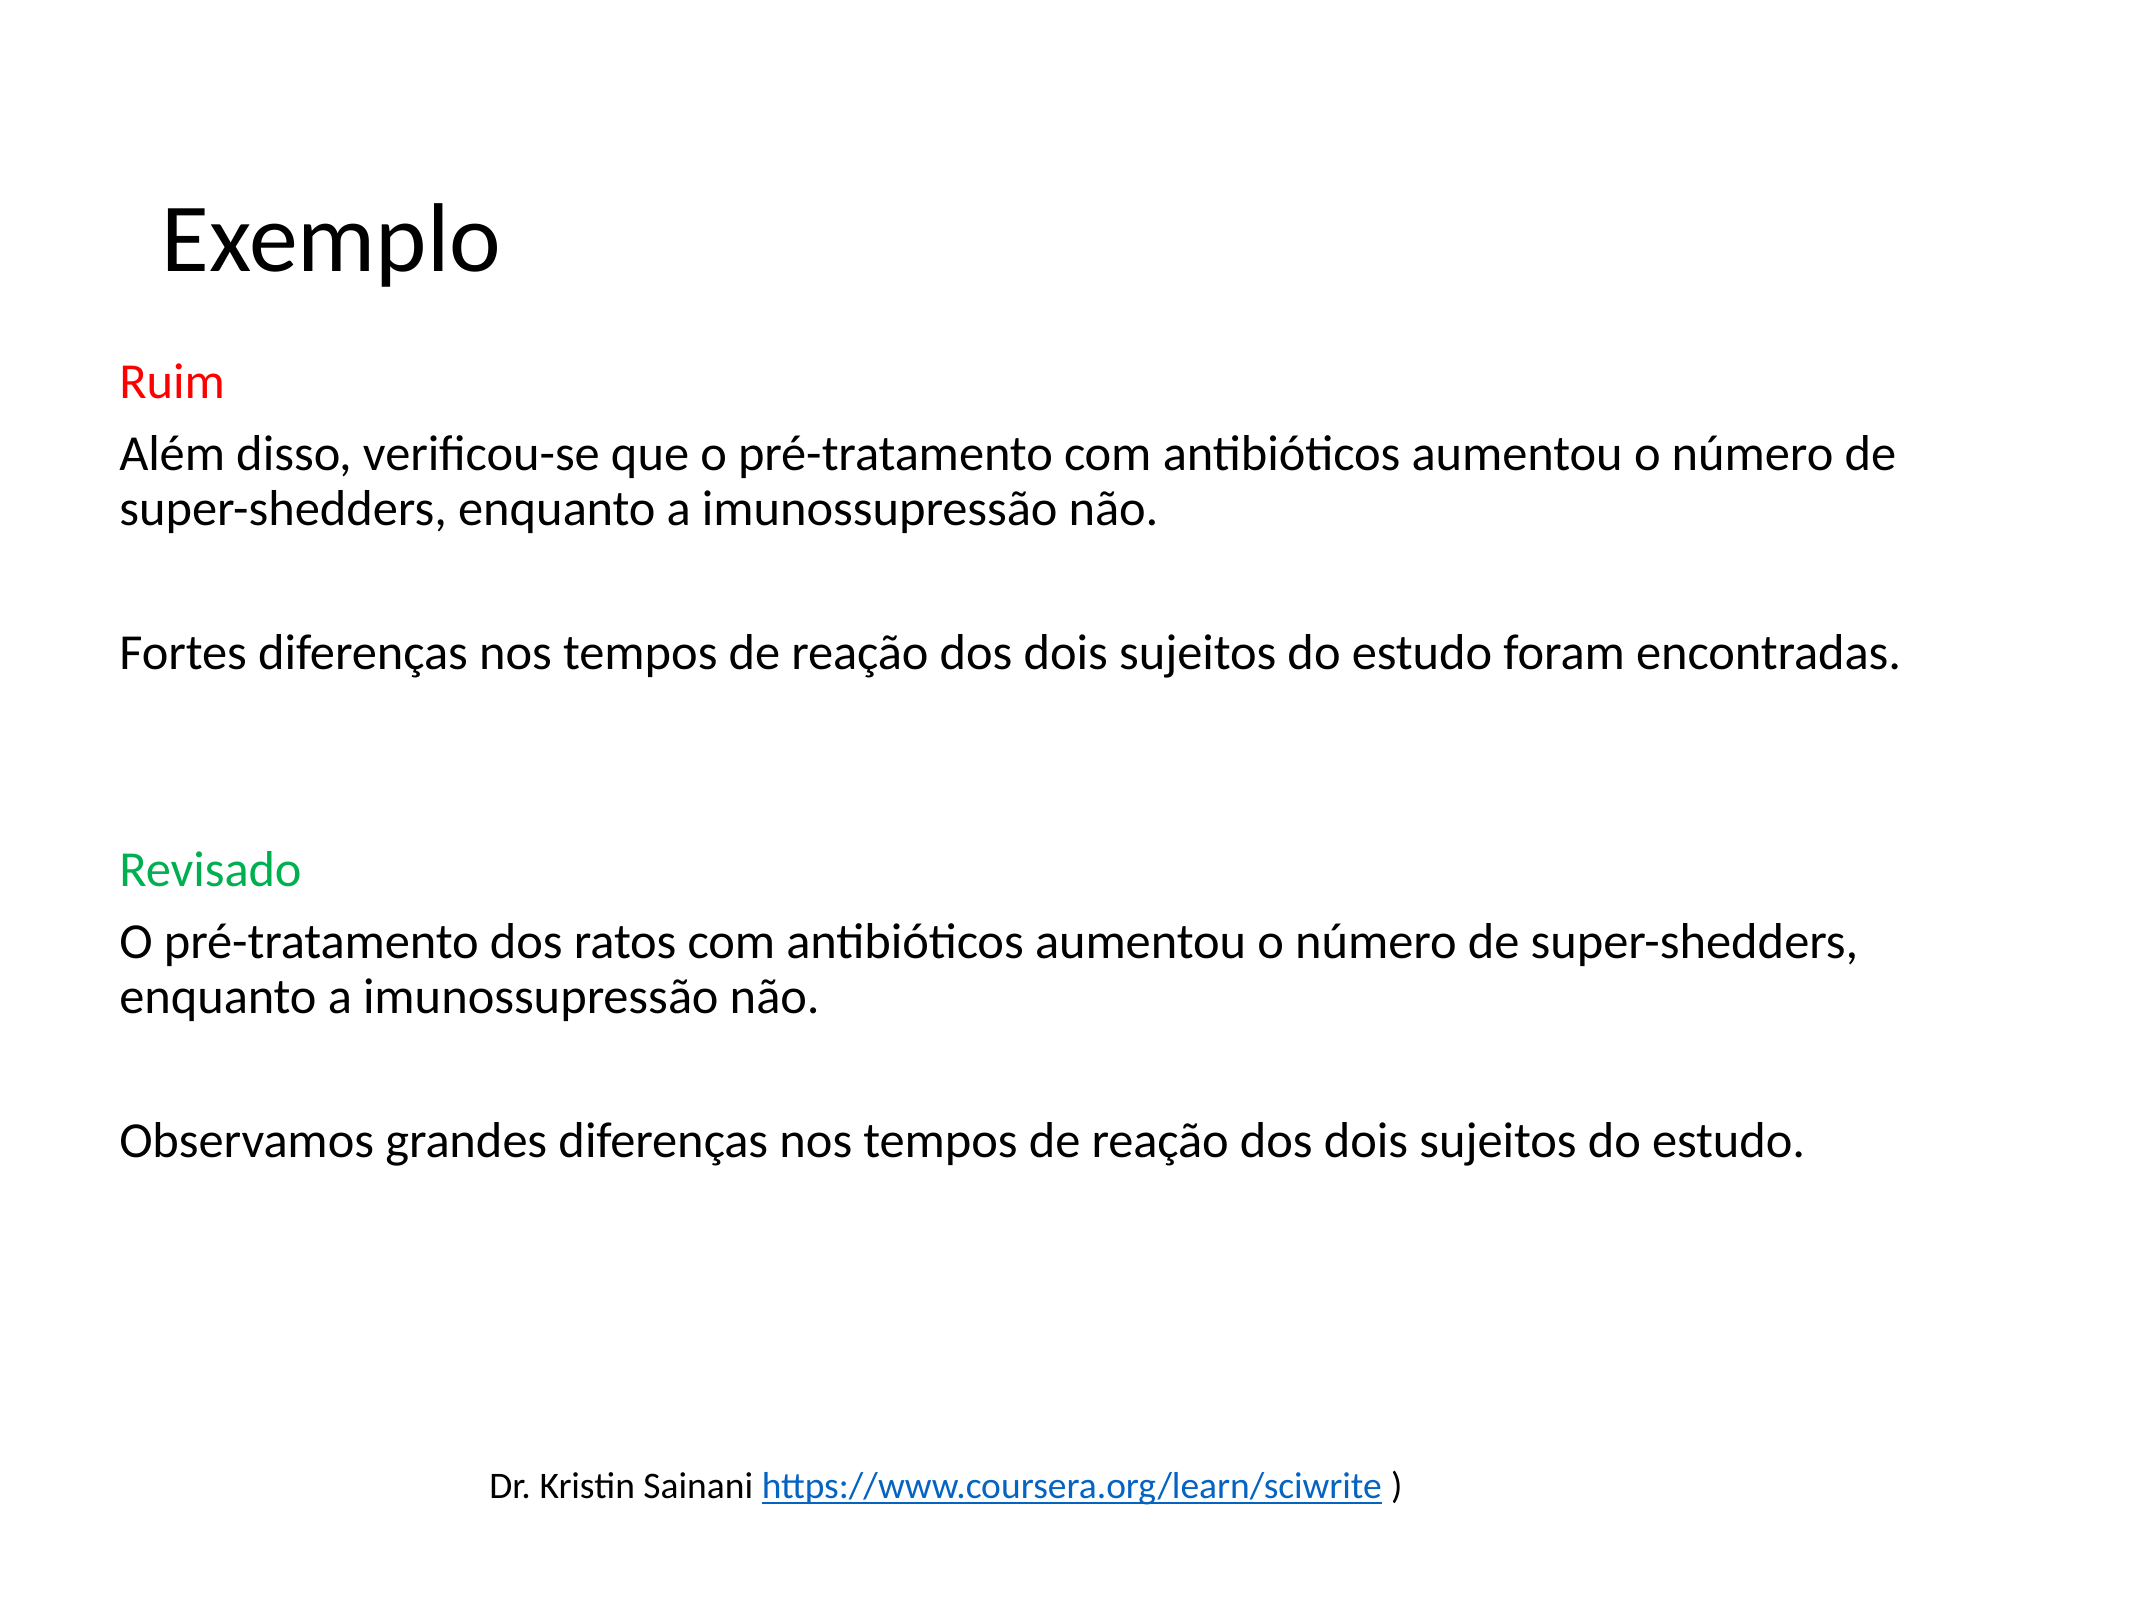

# Exemplo
Ruim
Além disso, verificou-se que o pré-tratamento com antibióticos aumentou o número de super-shedders, enquanto a imunossupressão não.

Fortes diferenças nos tempos de reação dos dois sujeitos do estudo foram encontradas.

Revisado
O pré-tratamento dos ratos com antibióticos aumentou o número de super-shedders, enquanto a imunossupressão não.

Observamos grandes diferenças nos tempos de reação dos dois sujeitos do estudo.

Dr. Kristin Sainani https://www.coursera.org/learn/sciwrite )